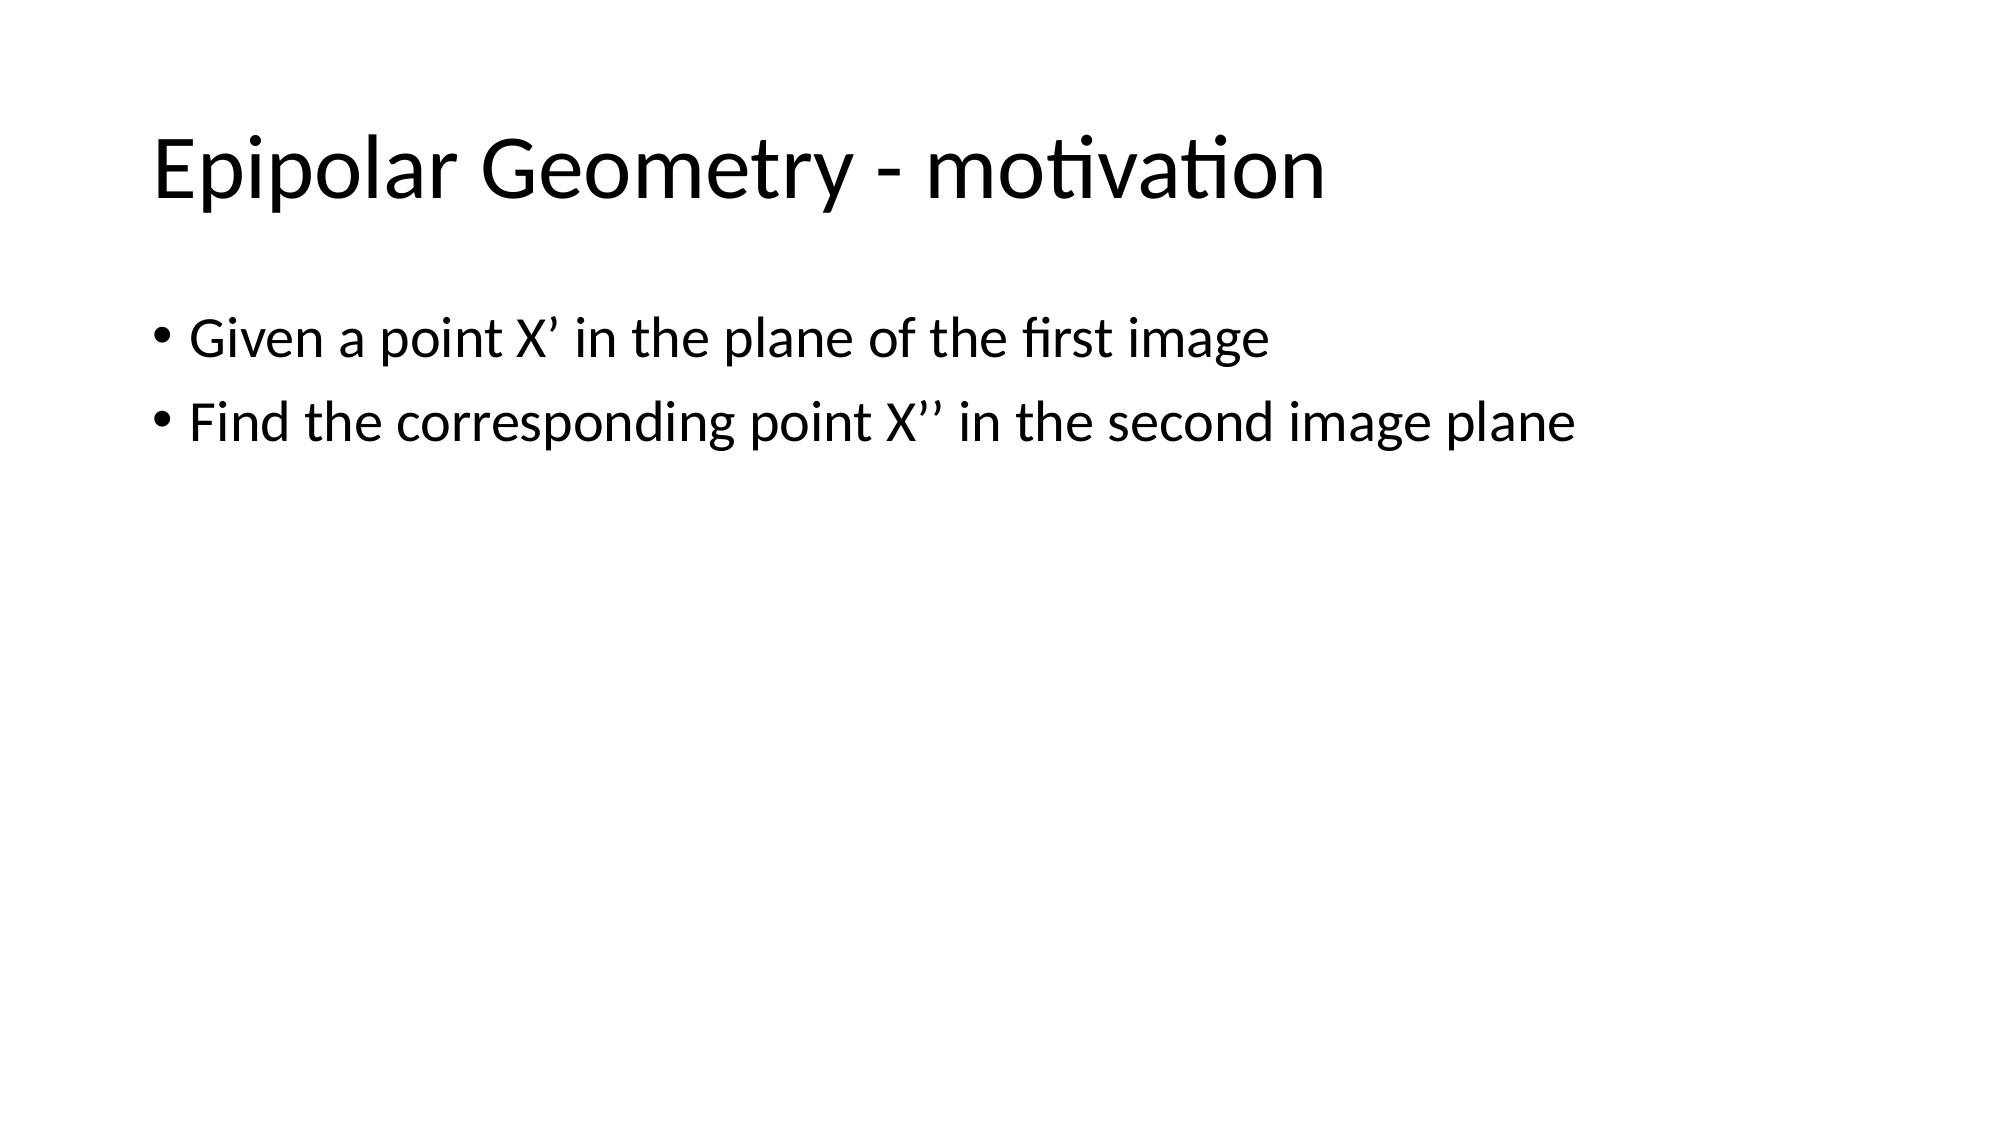

# Epipolar Geometry - motivation
Given a point X’ in the plane of the first image
Find the corresponding point X’’ in the second image plane